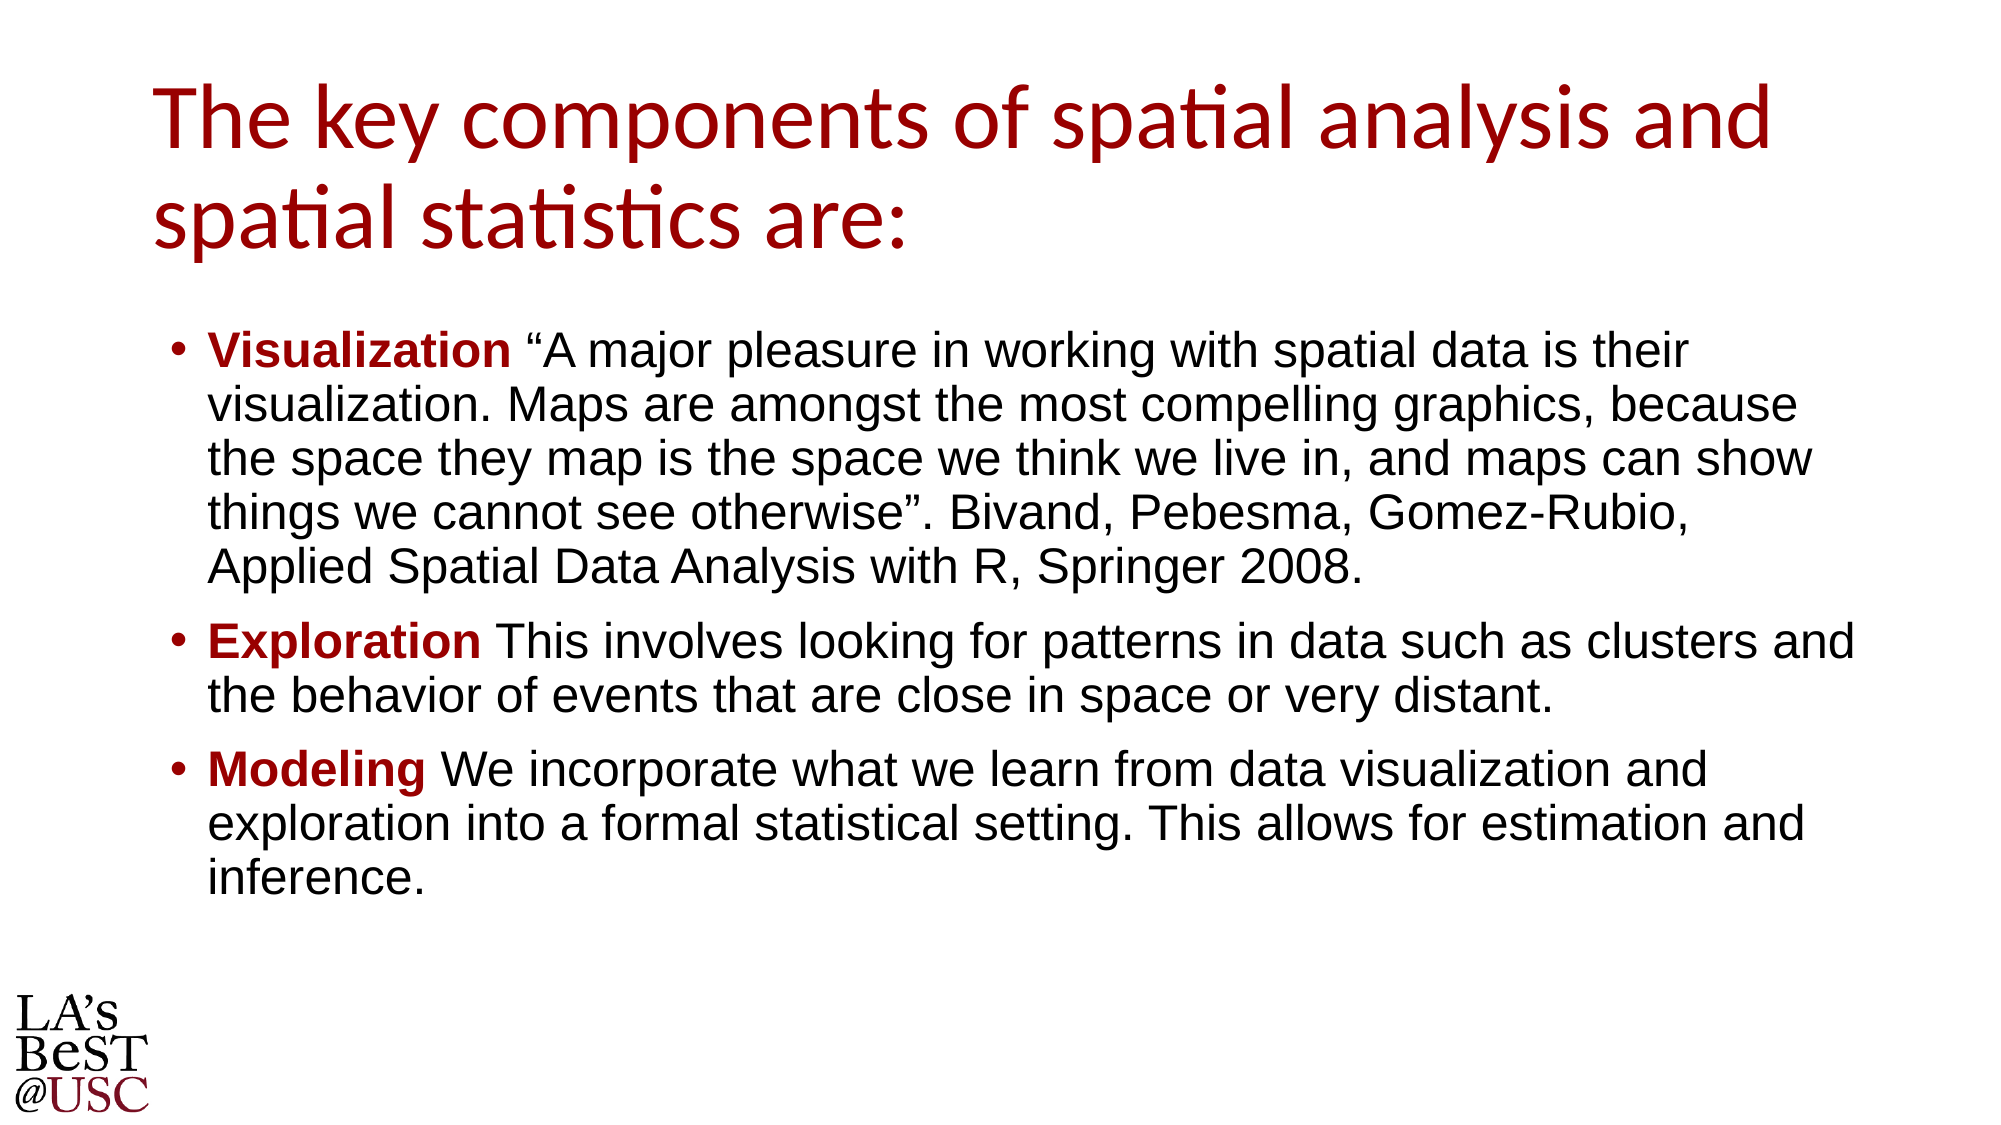

The key components of spatial analysis and spatial statistics are:
Visualization “A major pleasure in working with spatial data is their visualization. Maps are amongst the most compelling graphics, because the space they map is the space we think we live in, and maps can show things we cannot see otherwise”. Bivand, Pebesma, Gomez-Rubio, Applied Spatial Data Analysis with R, Springer 2008.
Exploration This involves looking for patterns in data such as clusters and the behavior of events that are close in space or very distant.
Modeling We incorporate what we learn from data visualization and exploration into a formal statistical setting. This allows for estimation and inference.